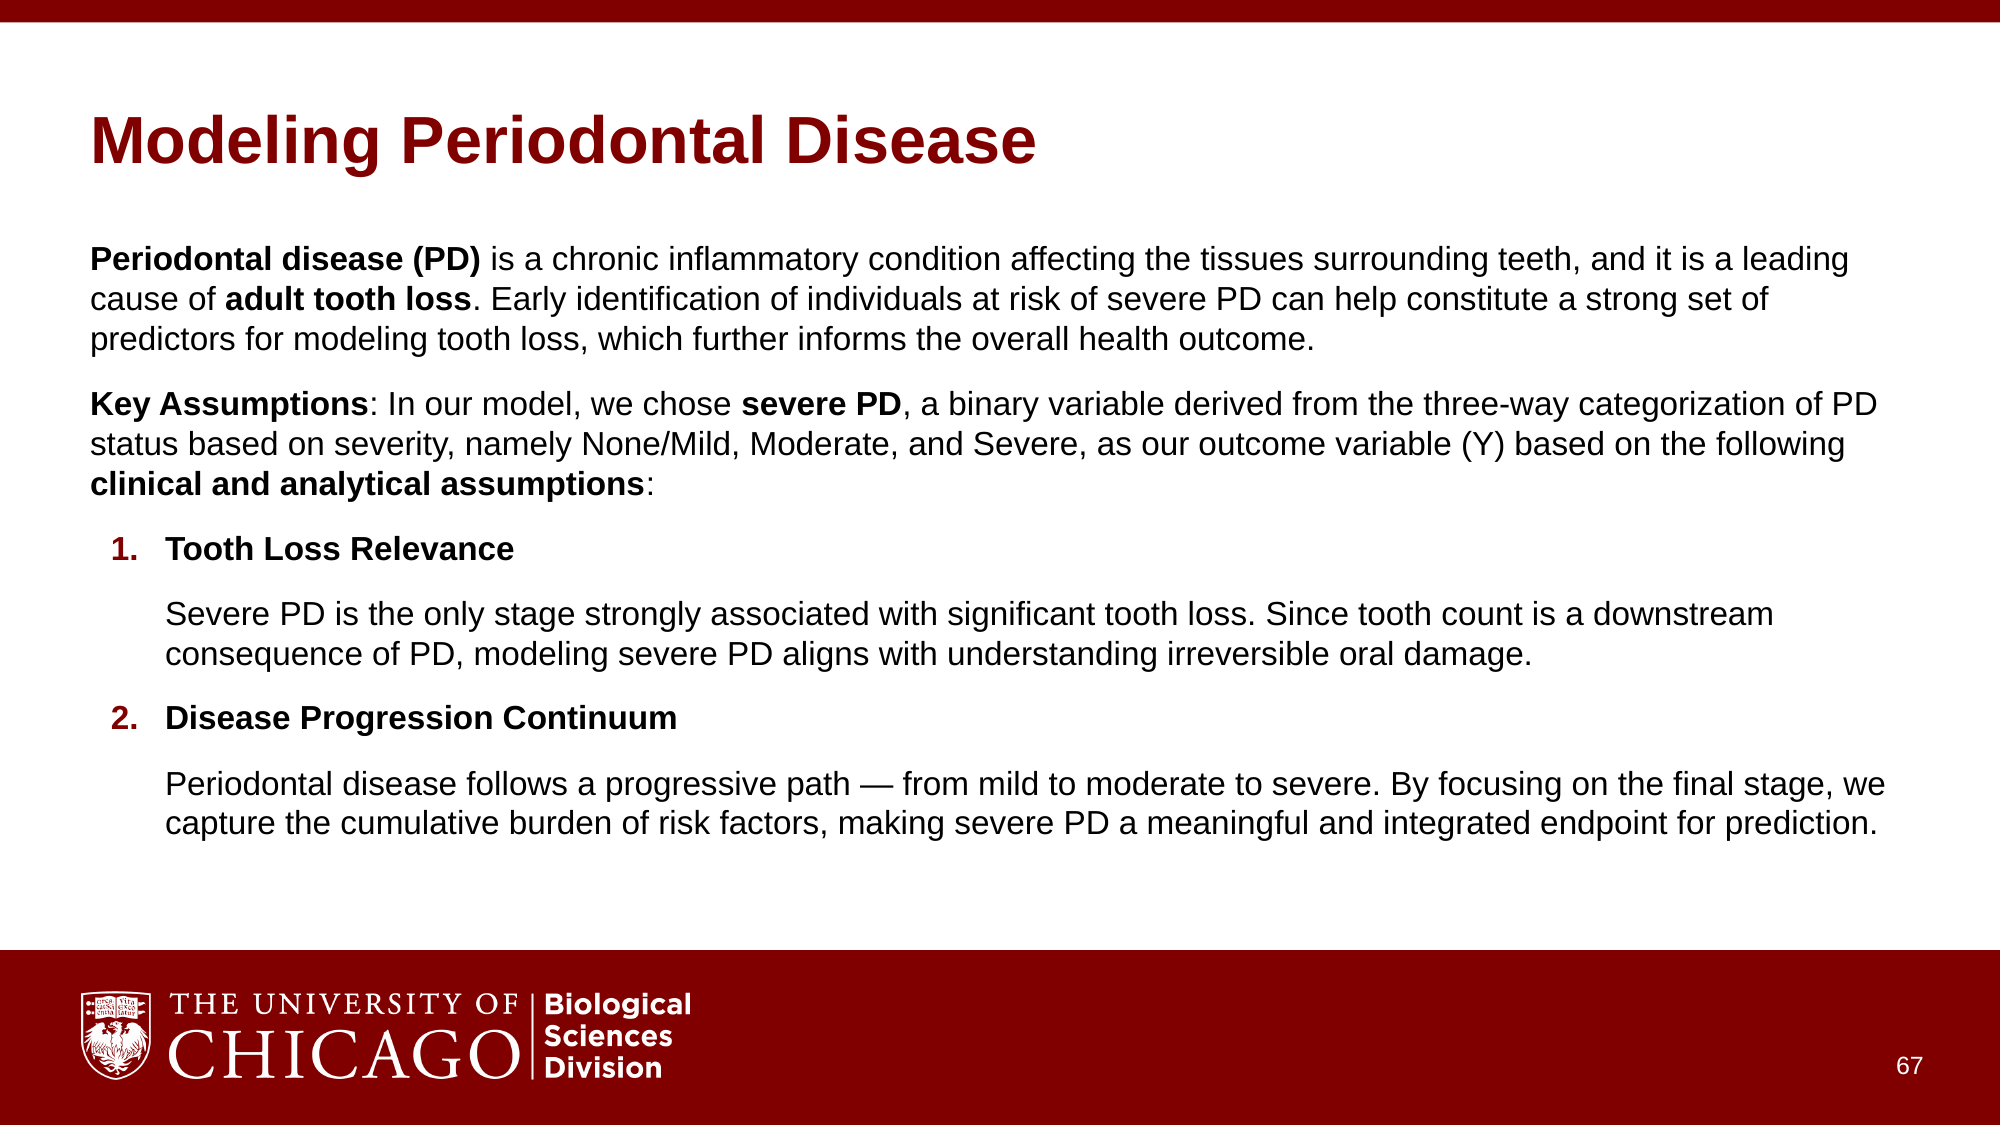

# Modeling Periodontal Disease
Periodontal disease (PD) is a chronic inflammatory condition affecting the tissues surrounding teeth, and it is a leading cause of adult tooth loss. Early identification of individuals at risk of severe PD can help constitute a strong set of predictors for modeling tooth loss, which further informs the overall health outcome.
Key Assumptions: In our model, we chose severe PD, a binary variable derived from the three-way categorization of PD status based on severity, namely None/Mild, Moderate, and Severe, as our outcome variable (Y) based on the following clinical and analytical assumptions:
Tooth Loss Relevance
Severe PD is the only stage strongly associated with significant tooth loss. Since tooth count is a downstream consequence of PD, modeling severe PD aligns with understanding irreversible oral damage.
Disease Progression Continuum
Periodontal disease follows a progressive path — from mild to moderate to severe. By focusing on the final stage, we capture the cumulative burden of risk factors, making severe PD a meaningful and integrated endpoint for prediction.

67